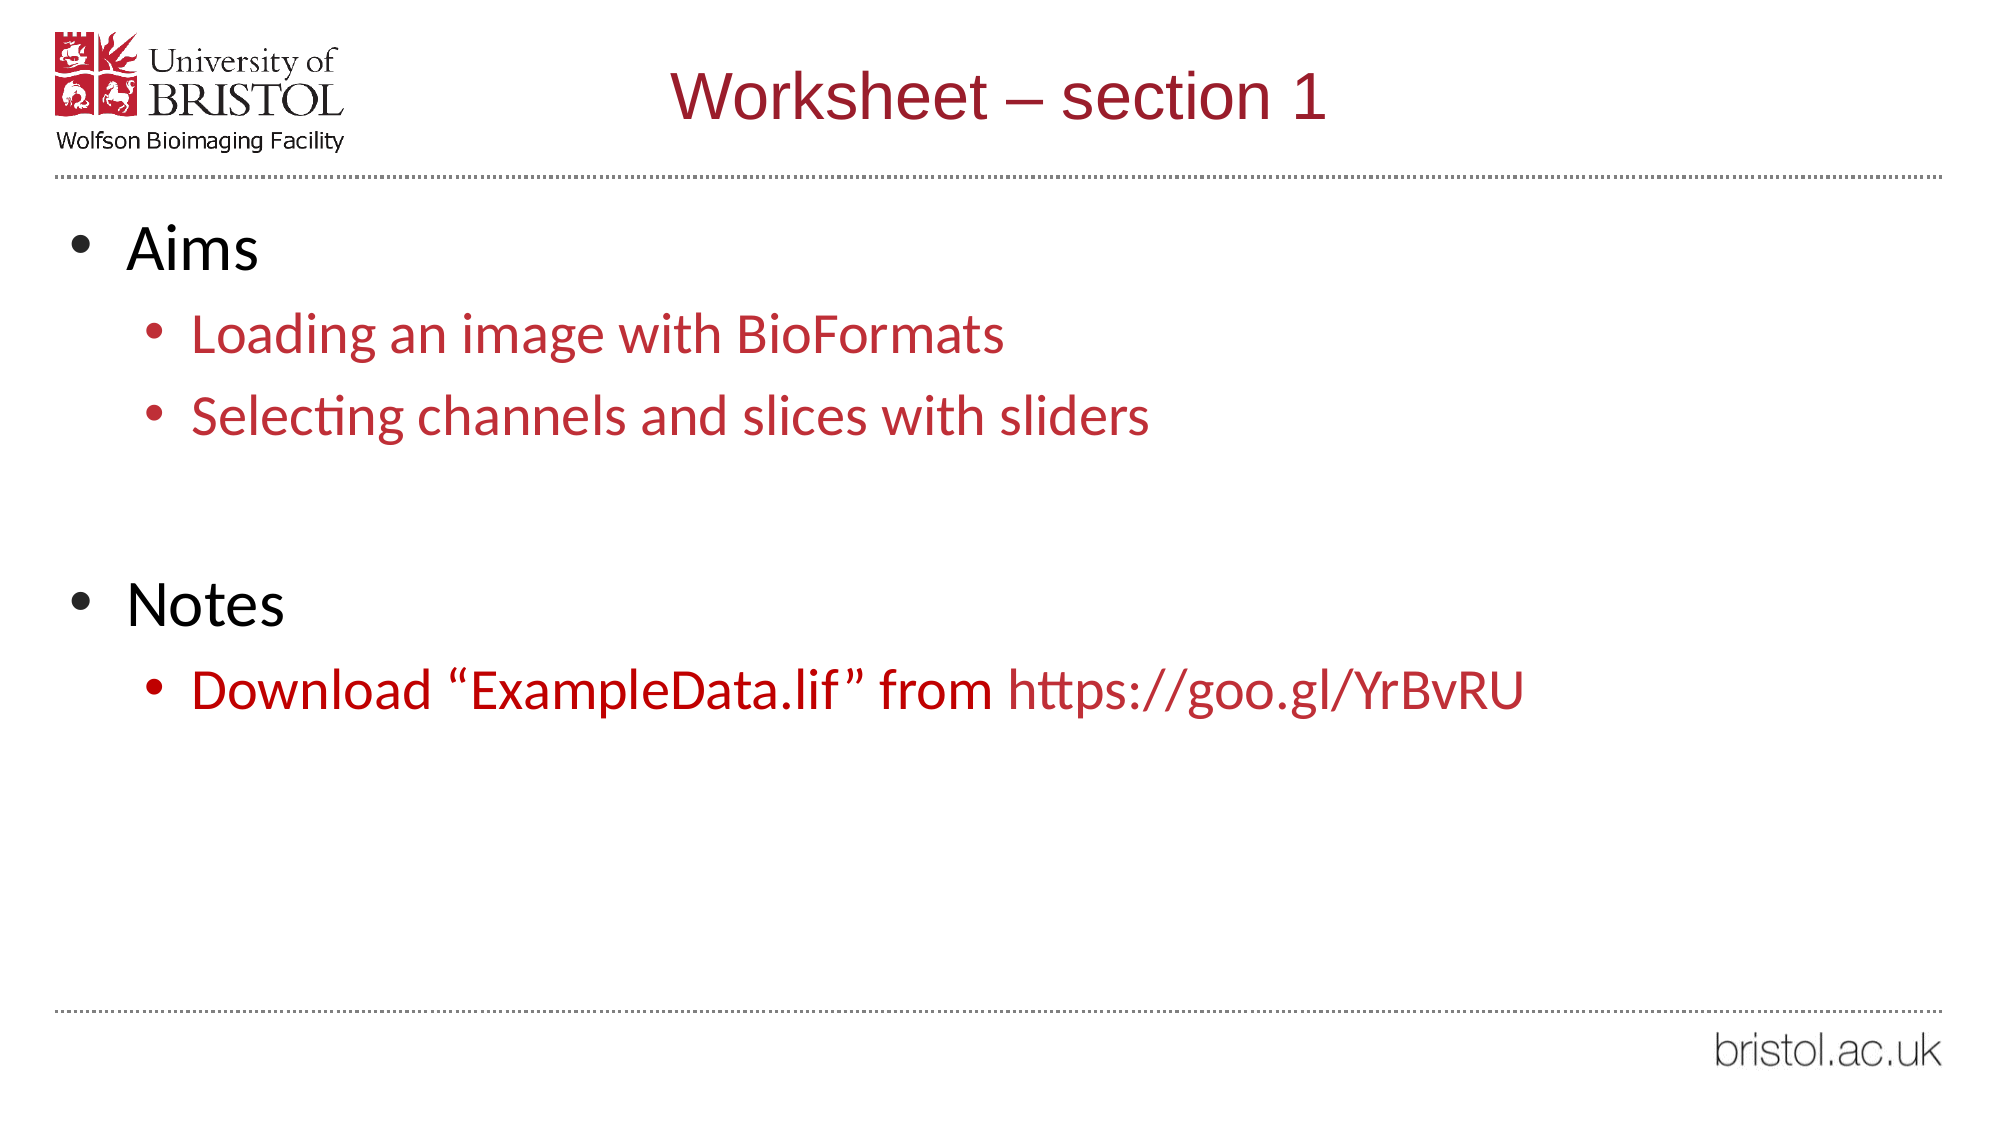

# Worksheet – section 1
Aims
Loading an image with BioFormats
Selecting channels and slices with sliders

Notes
Download “ExampleData.lif” from https://goo.gl/YrBvRU